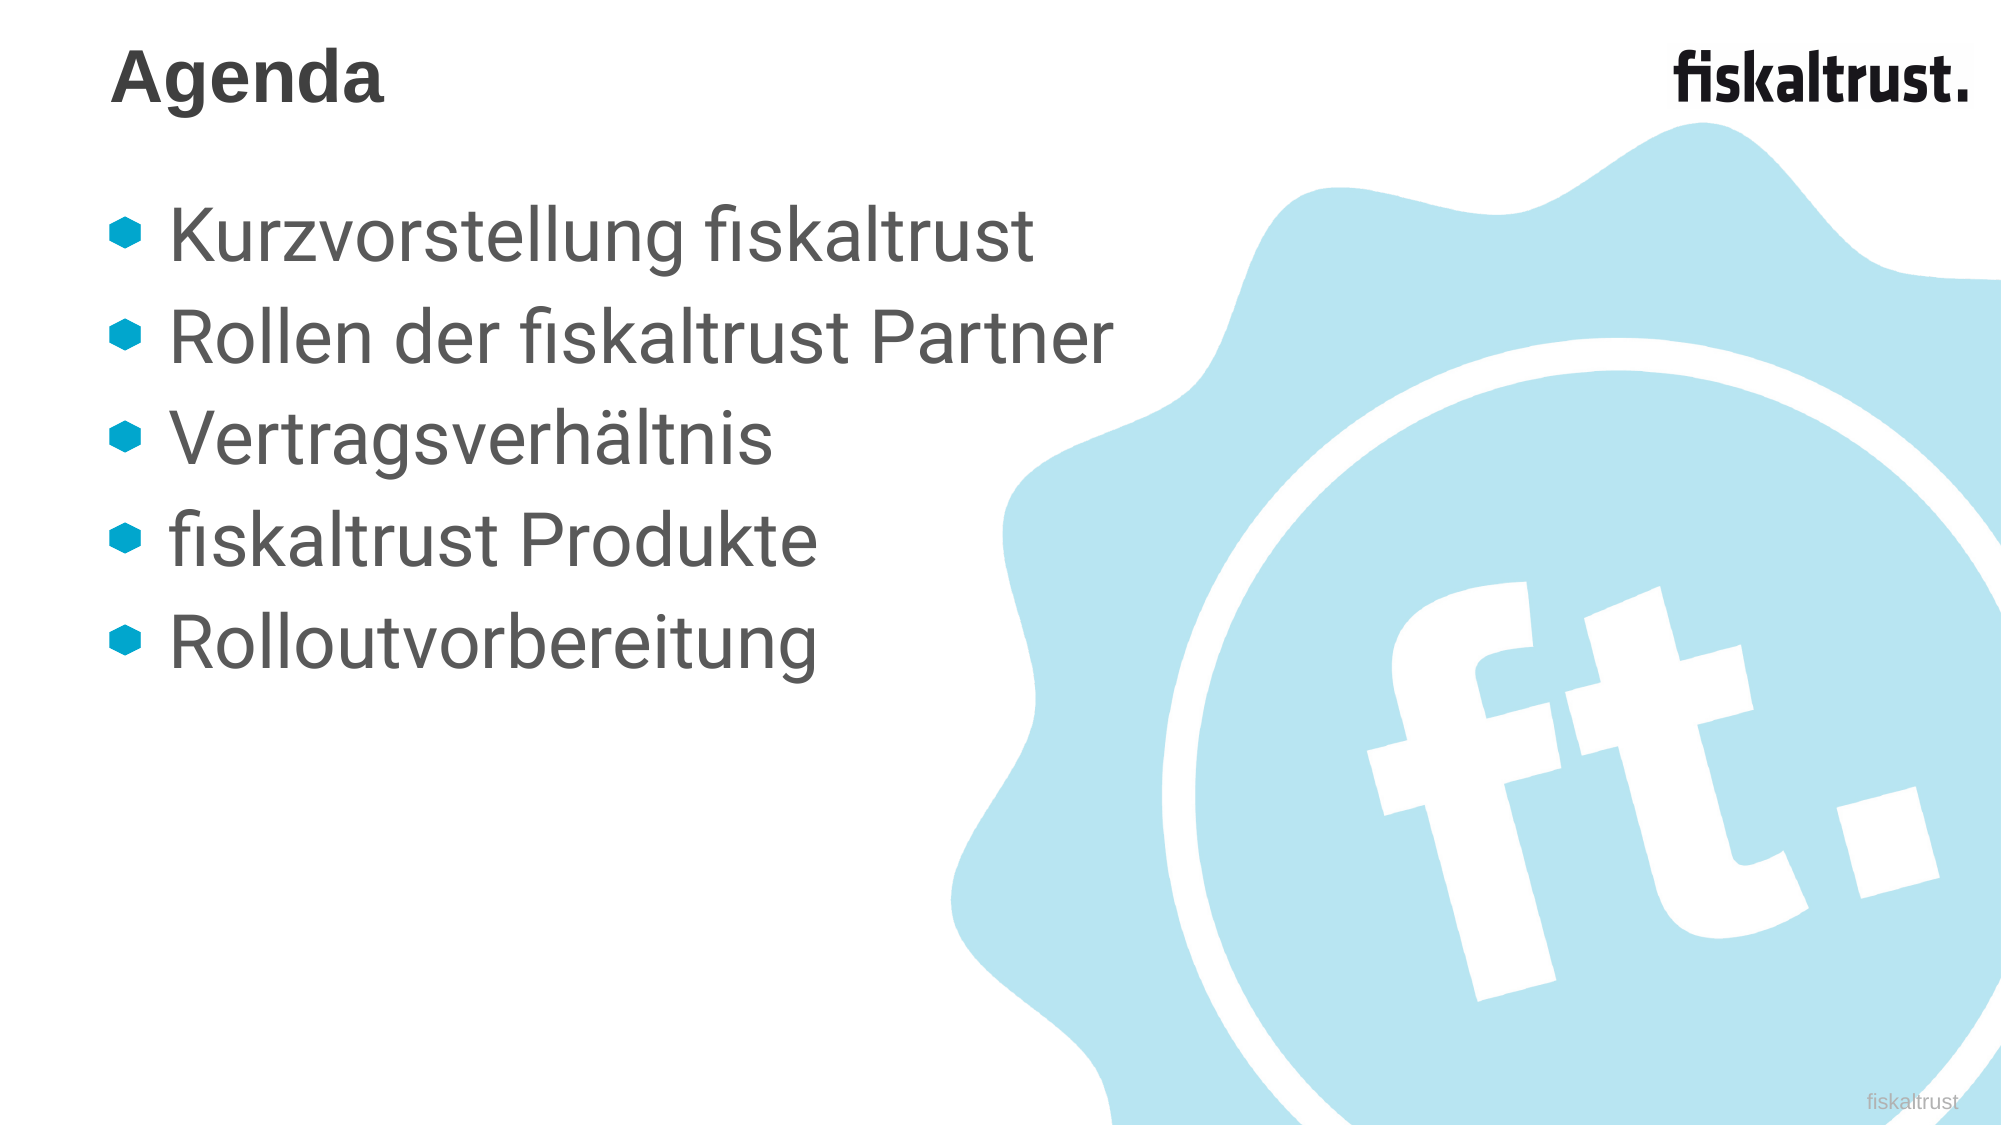

# Agenda
Kurzvorstellung fiskaltrust
Rollen der fiskaltrust Partner
Vertragsverhältnis
fiskaltrust Produkte
Rolloutvorbereitung
fiskaltrust